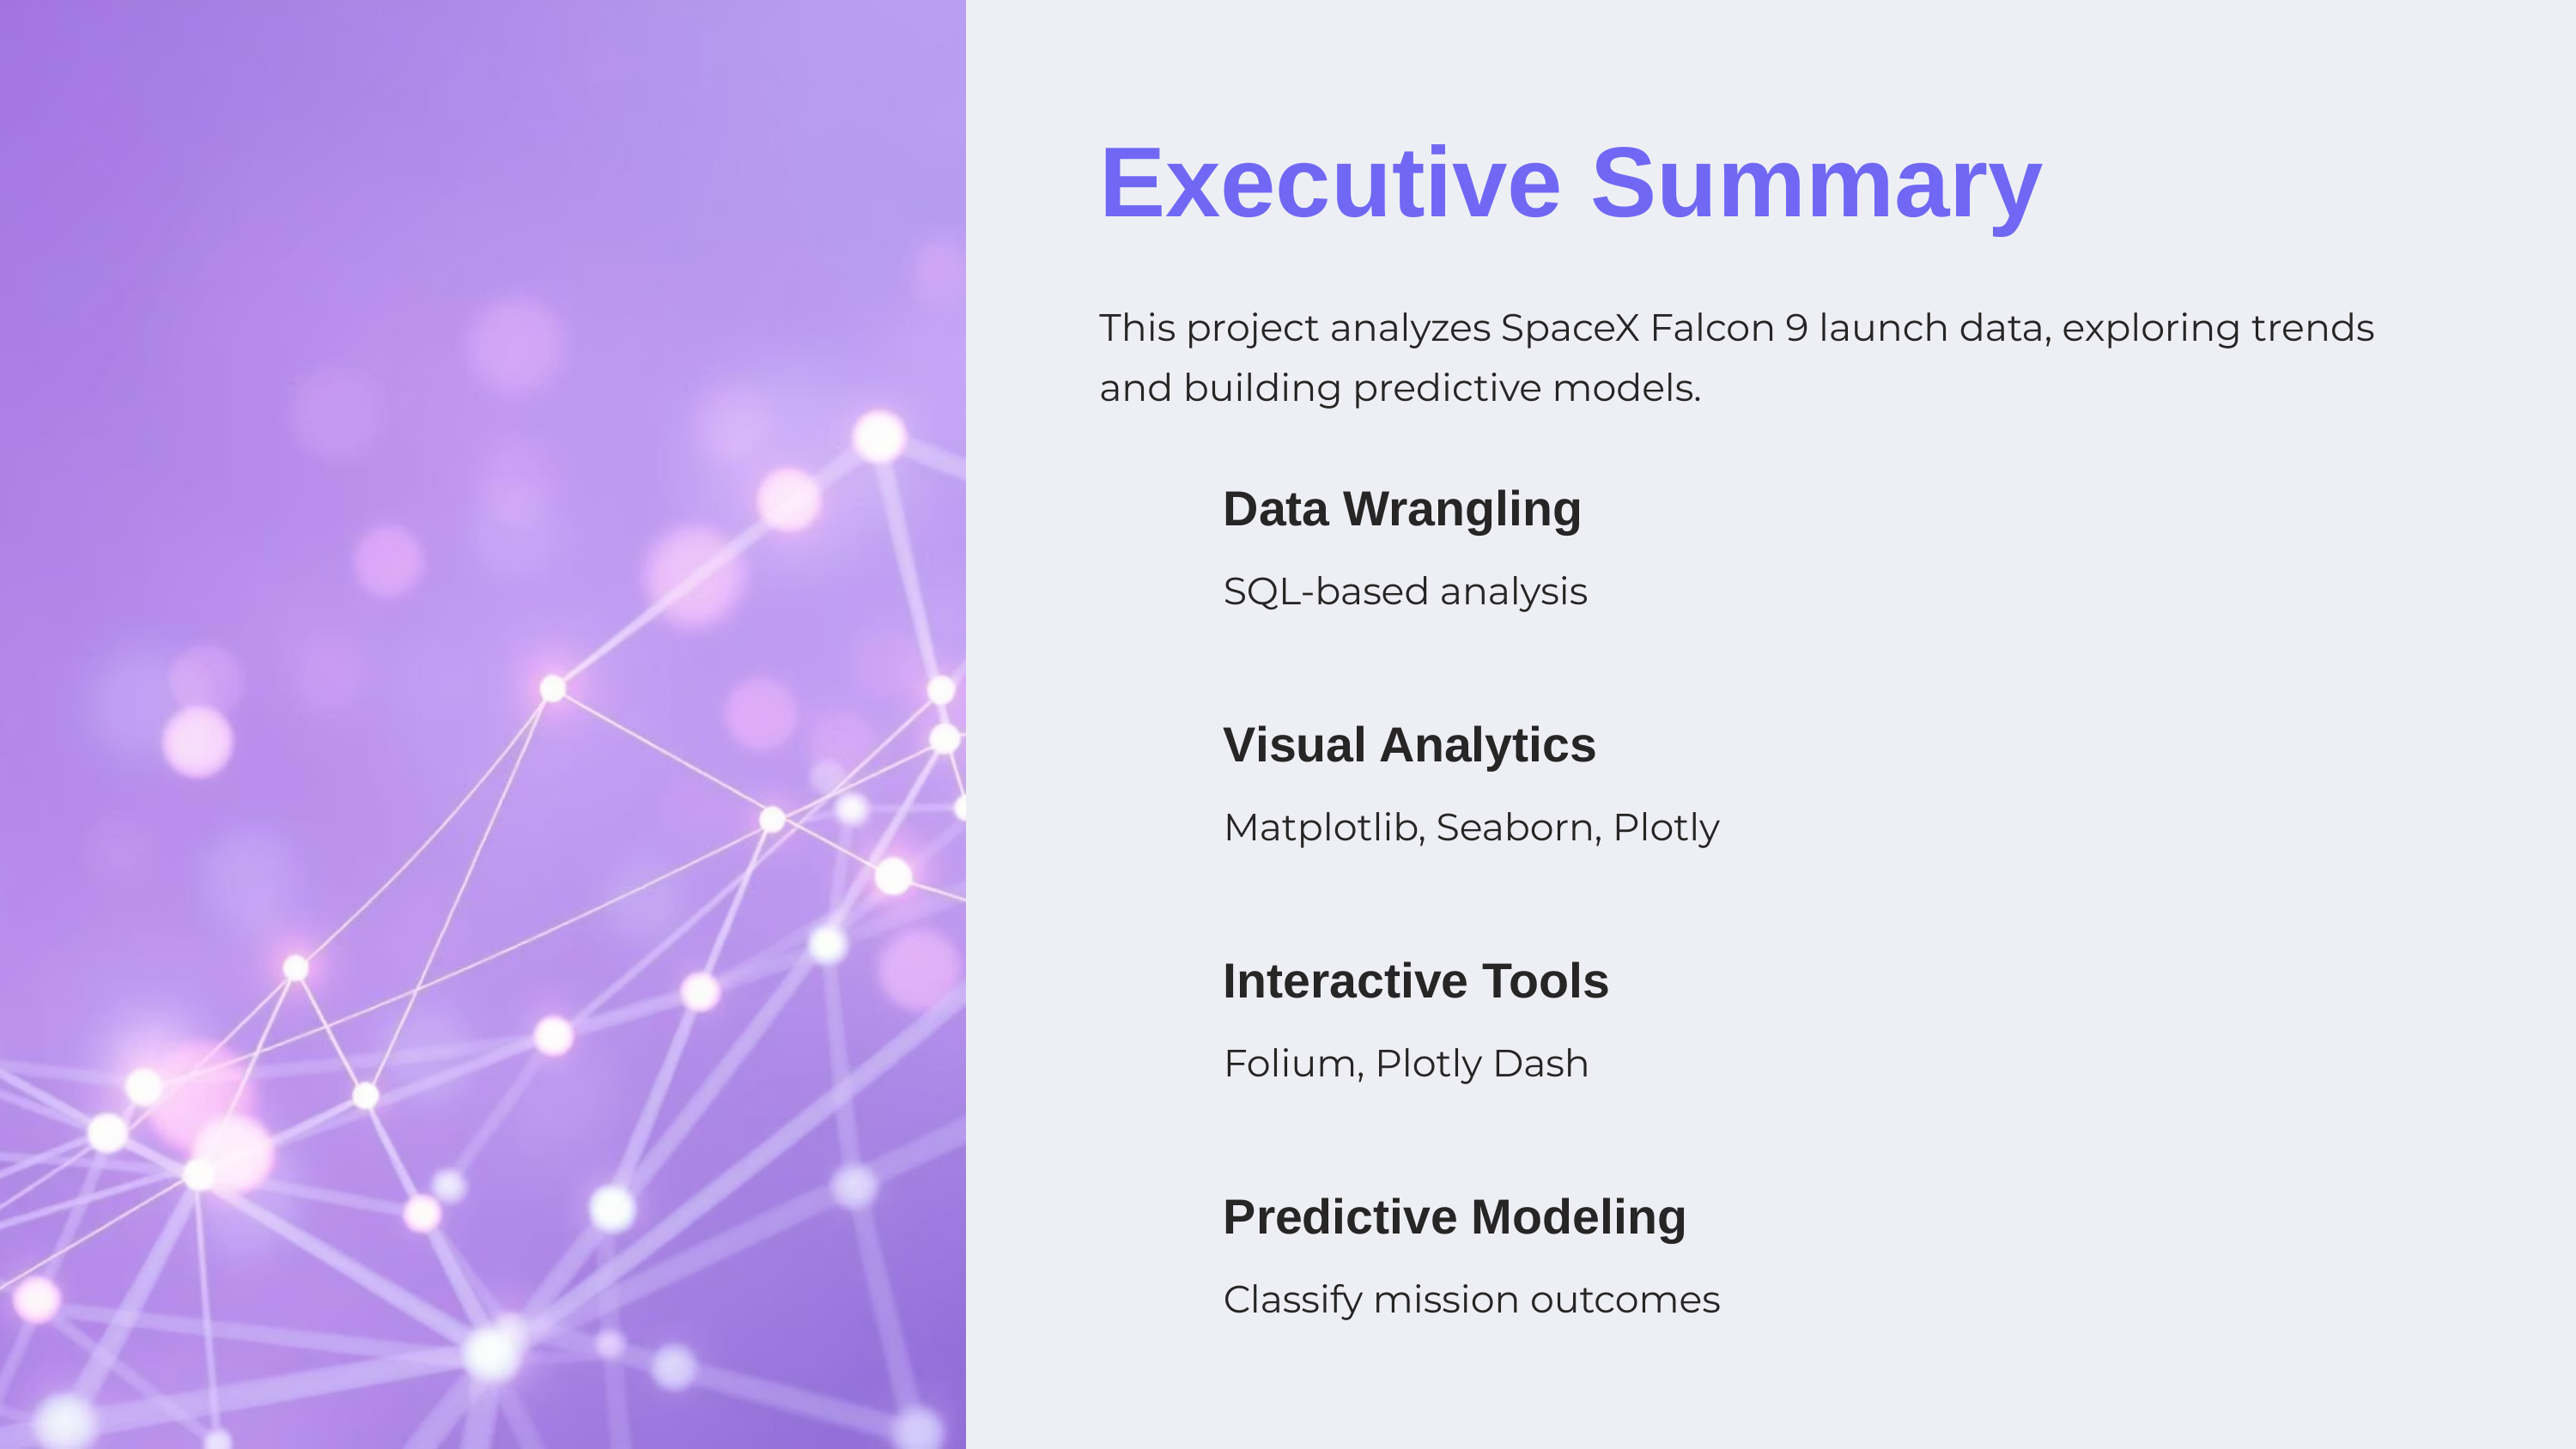

Executive Summary
This project analyzes SpaceX Falcon 9 launch data, exploring trends and building predictive models.

Data Wrangling
SQL-based analysis

Visual Analytics
Matplotlib, Seaborn, Plotly

Interactive Tools
Folium, Plotly Dash

Predictive Modeling
Classify mission outcomes